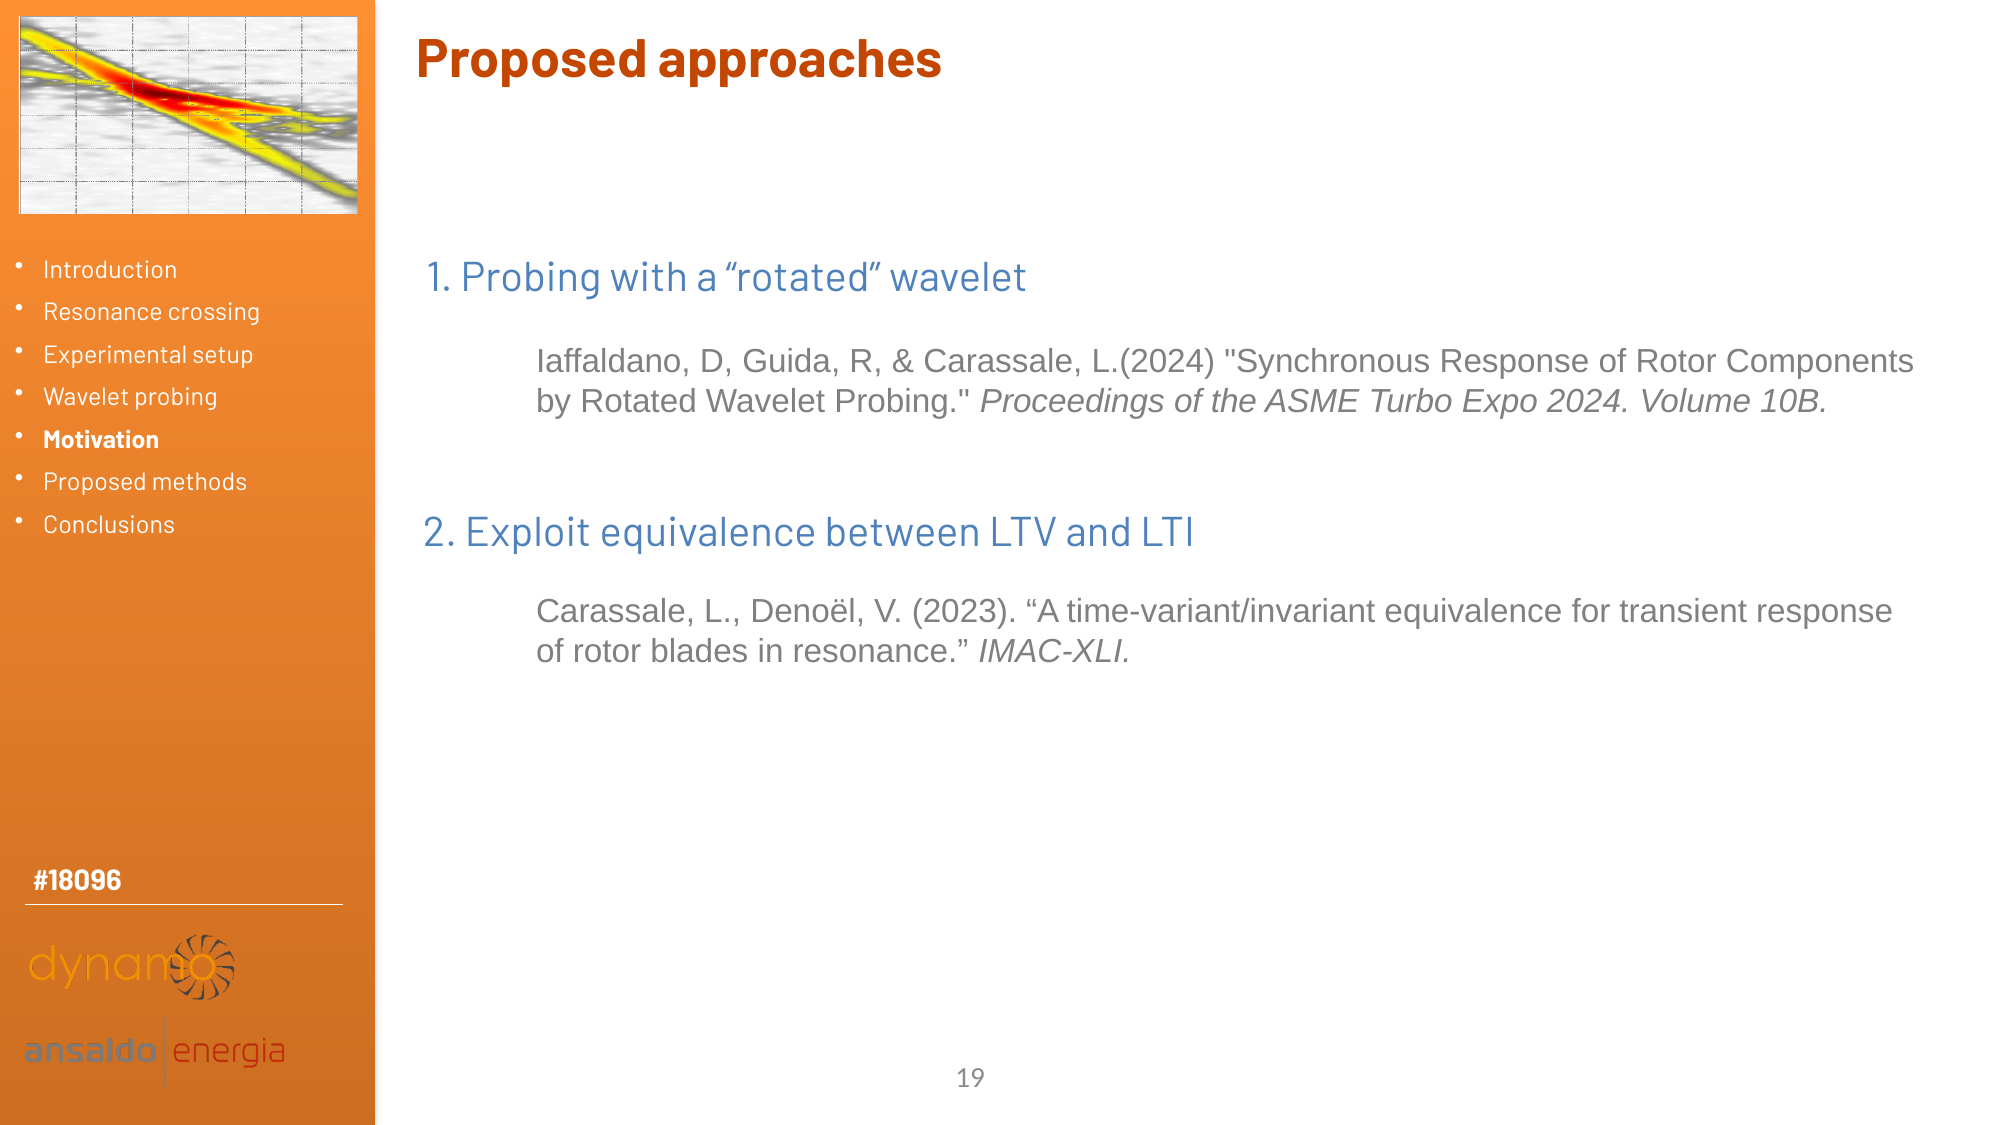

Proposed approaches

1. Probing with a “rotated” wavelet
Iaffaldano, D, Guida, R, & Carassale, L.(2024) "Synchronous Response of Rotor Components by Rotated Wavelet Probing." Proceedings of the ASME Turbo Expo 2024. Volume 10B.
2. Exploit equivalence between LTV and LTI
Carassale, L., Denoël, V. (2023). “A time-variant/invariant equivalence for transient response of rotor blades in resonance.” IMAC-XLI.
19